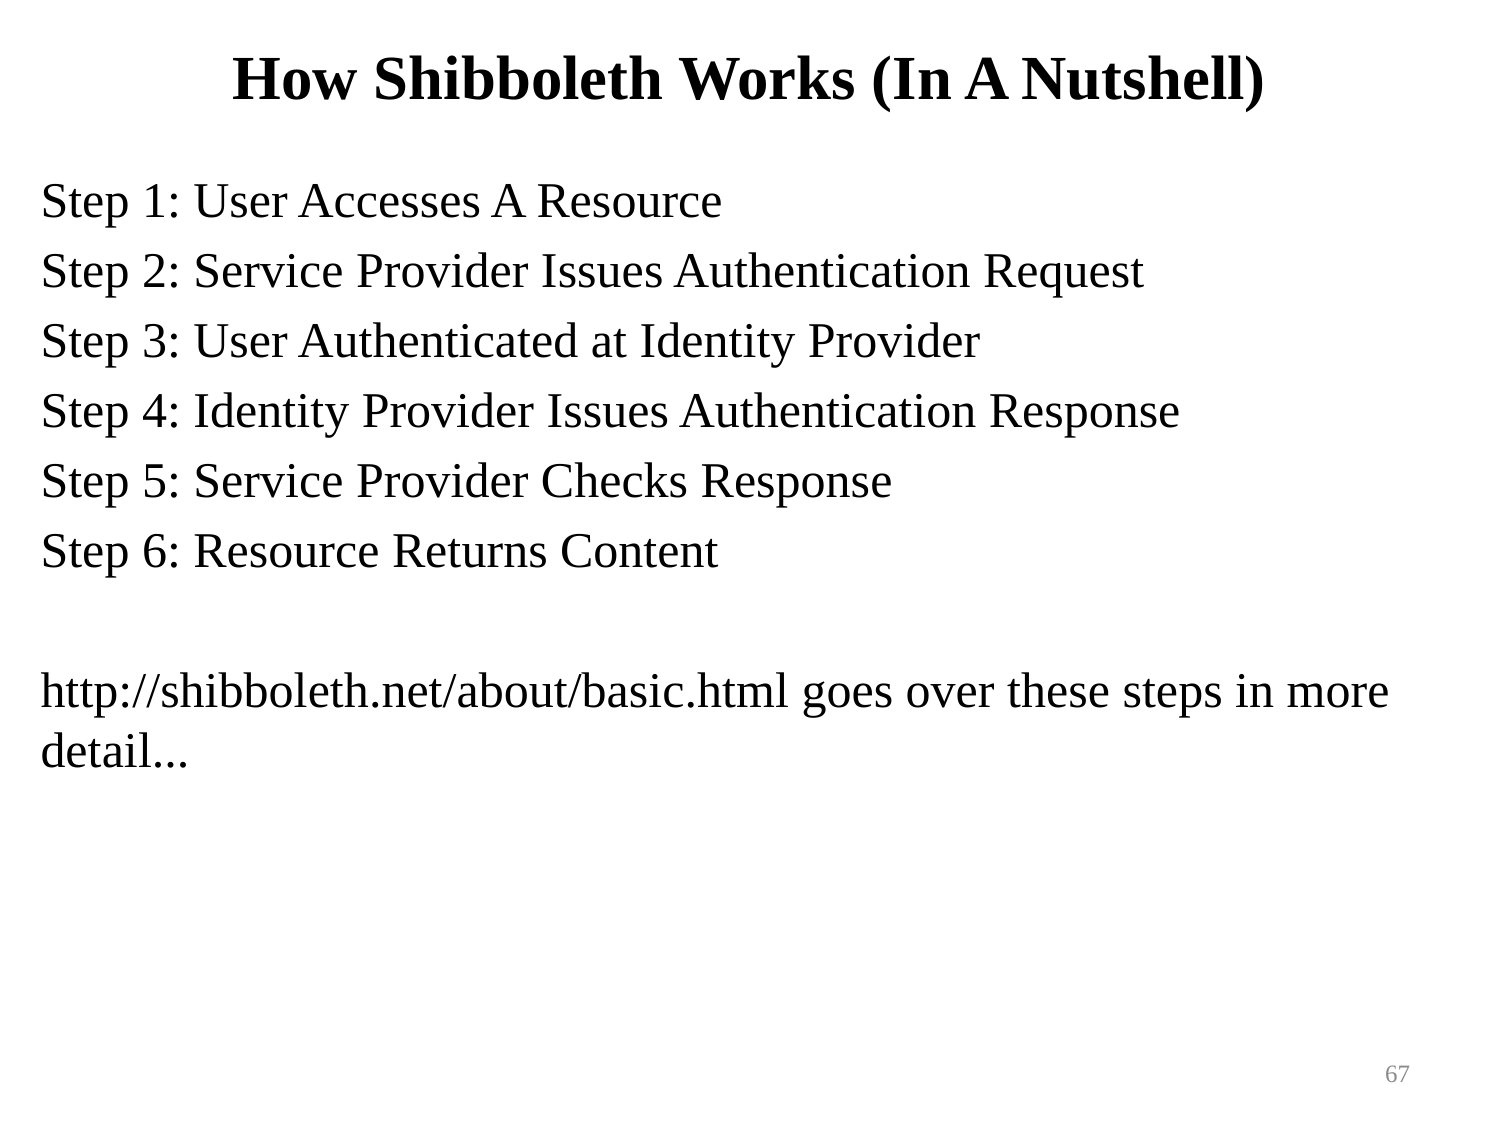

# How Shibboleth Works (In A Nutshell)
Step 1: User Accesses A Resource
Step 2: Service Provider Issues Authentication Request
Step 3: User Authenticated at Identity Provider
Step 4: Identity Provider Issues Authentication Response
Step 5: Service Provider Checks Response
Step 6: Resource Returns Content

http://shibboleth.net/about/basic.html goes over these steps in more detail...
67